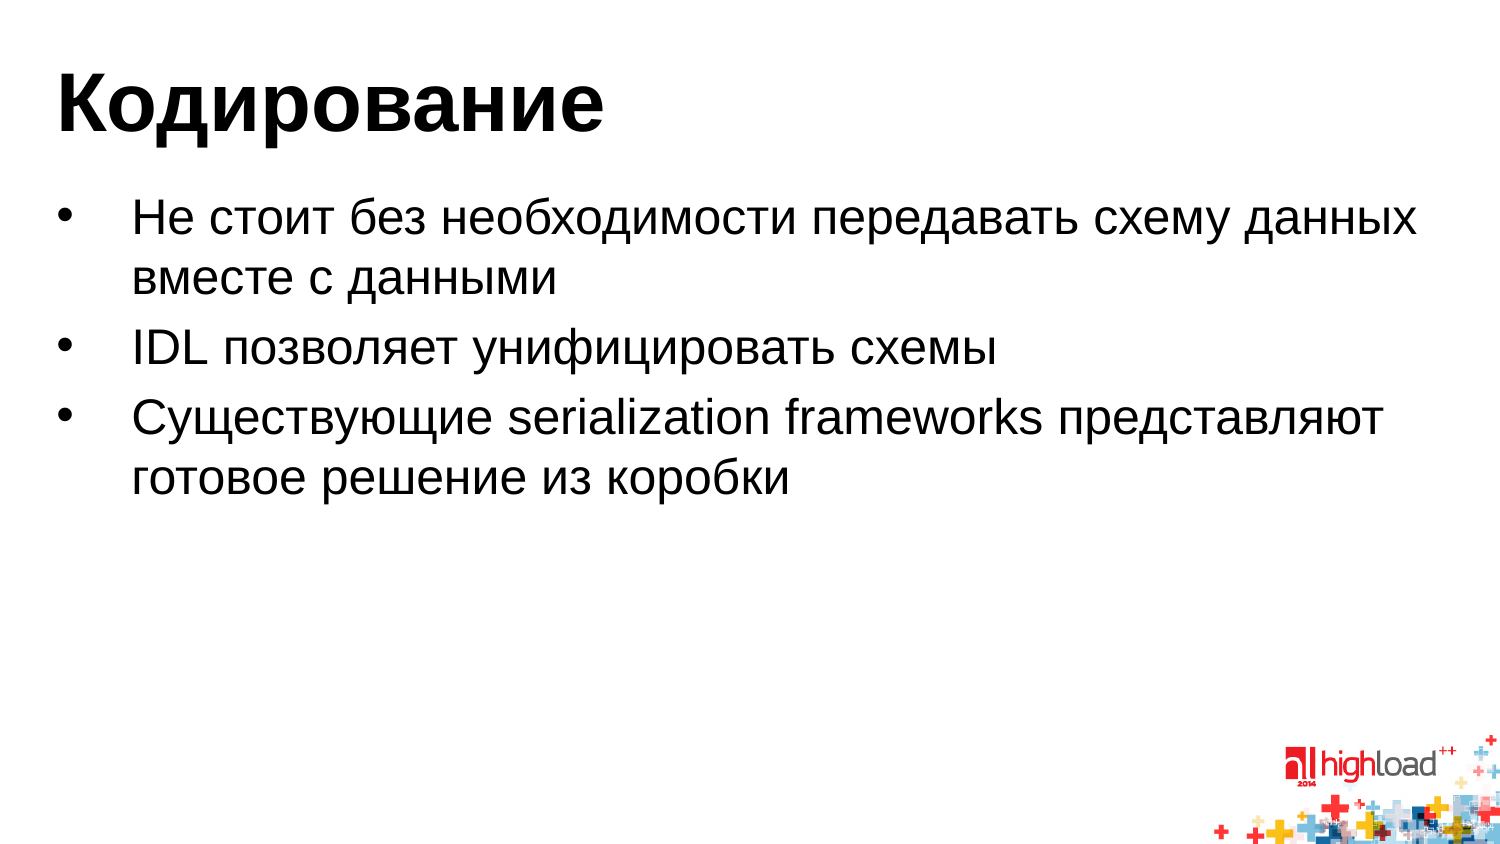

# Кодирование
Не стоит без необходимости передавать схему данных вместе с данными
IDL позволяет унифицировать схемы
Существующие serialization frameworks представляют готовое решение из коробки